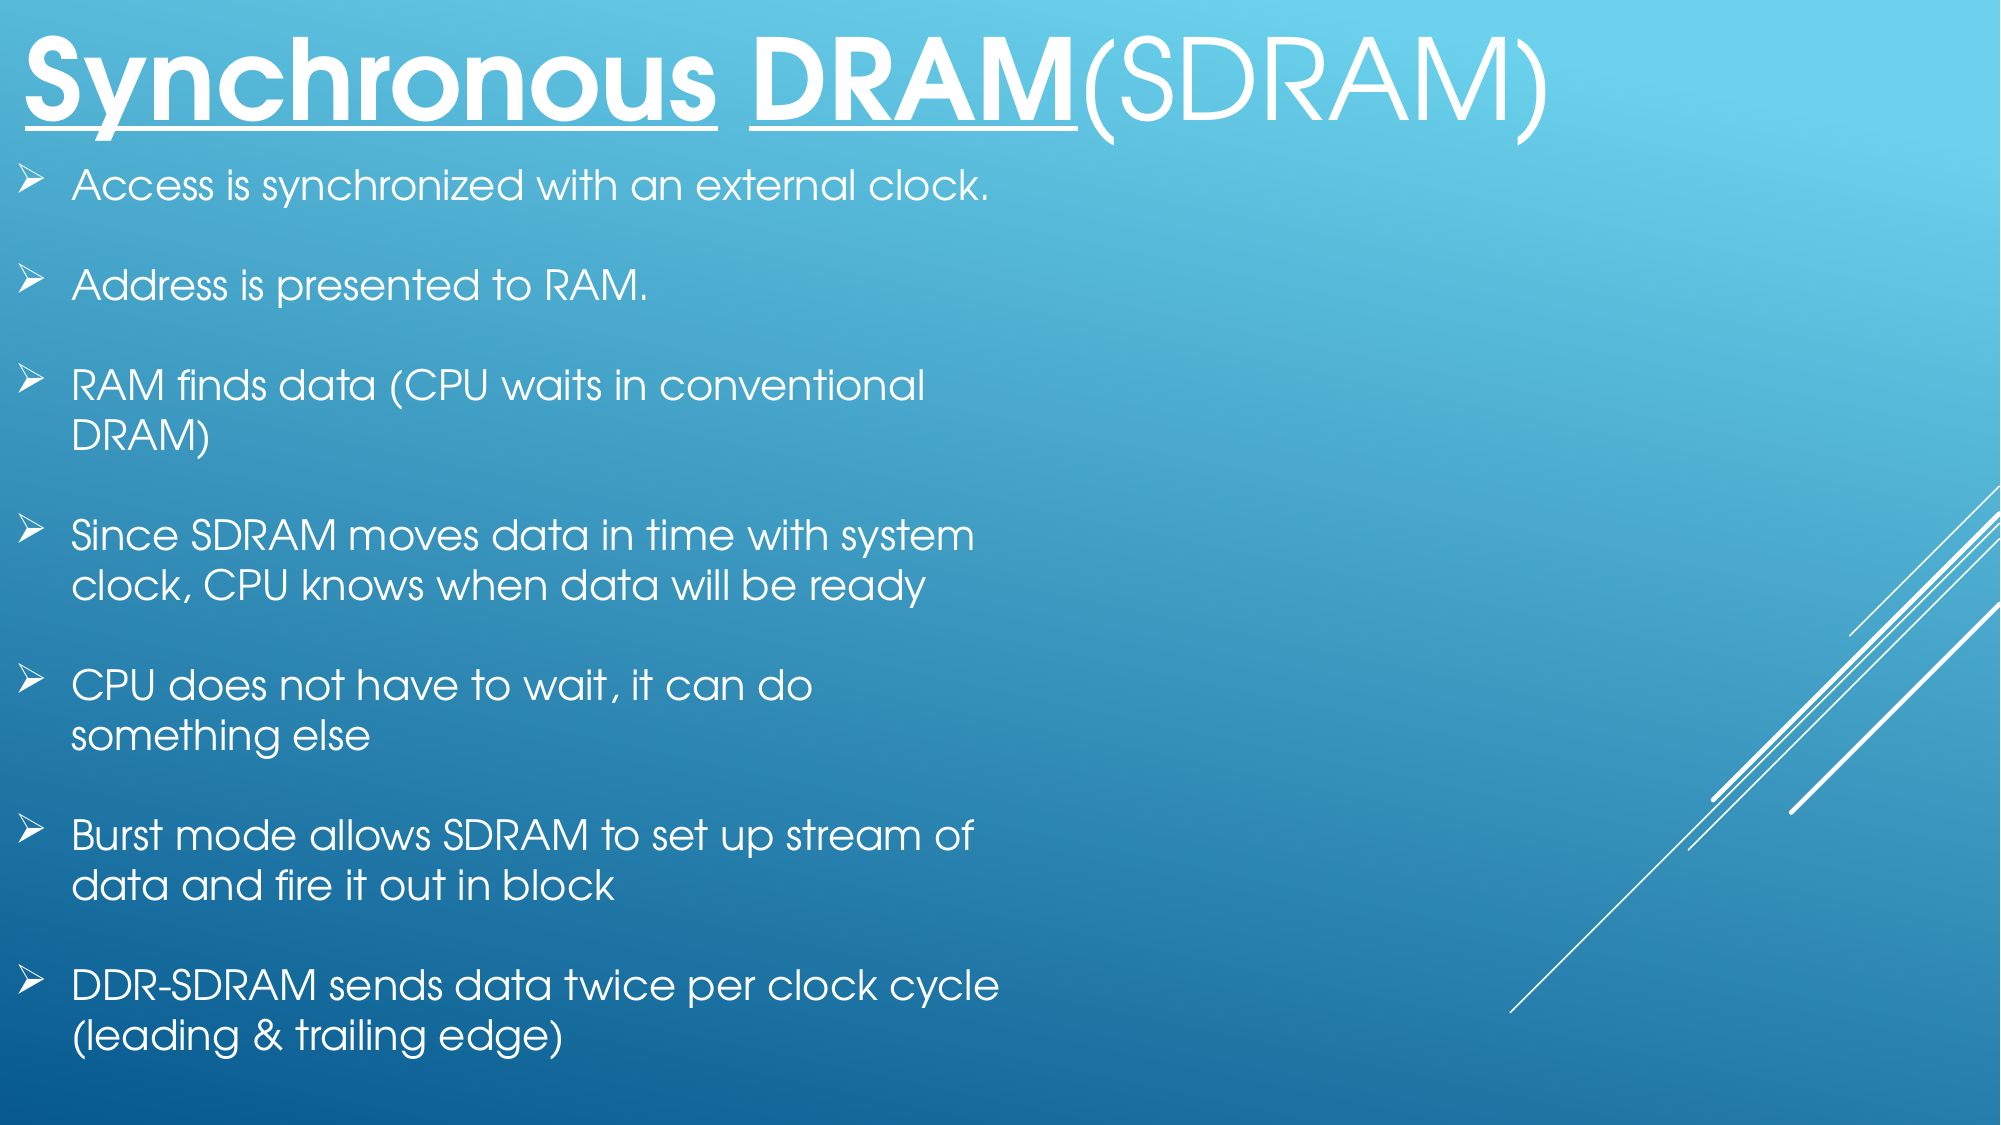

Synchronous DRAM(SDRAM)
Access is synchronized with an external clock.

Address is presented to RAM.

RAM finds data (CPU waits in conventional DRAM)

Since SDRAM moves data in time with system clock, CPU knows when data will be ready

CPU does not have to wait, it can do something else

Burst mode allows SDRAM to set up stream of data and fire it out in block

DDR-SDRAM sends data twice per clock cycle (leading & trailing edge)